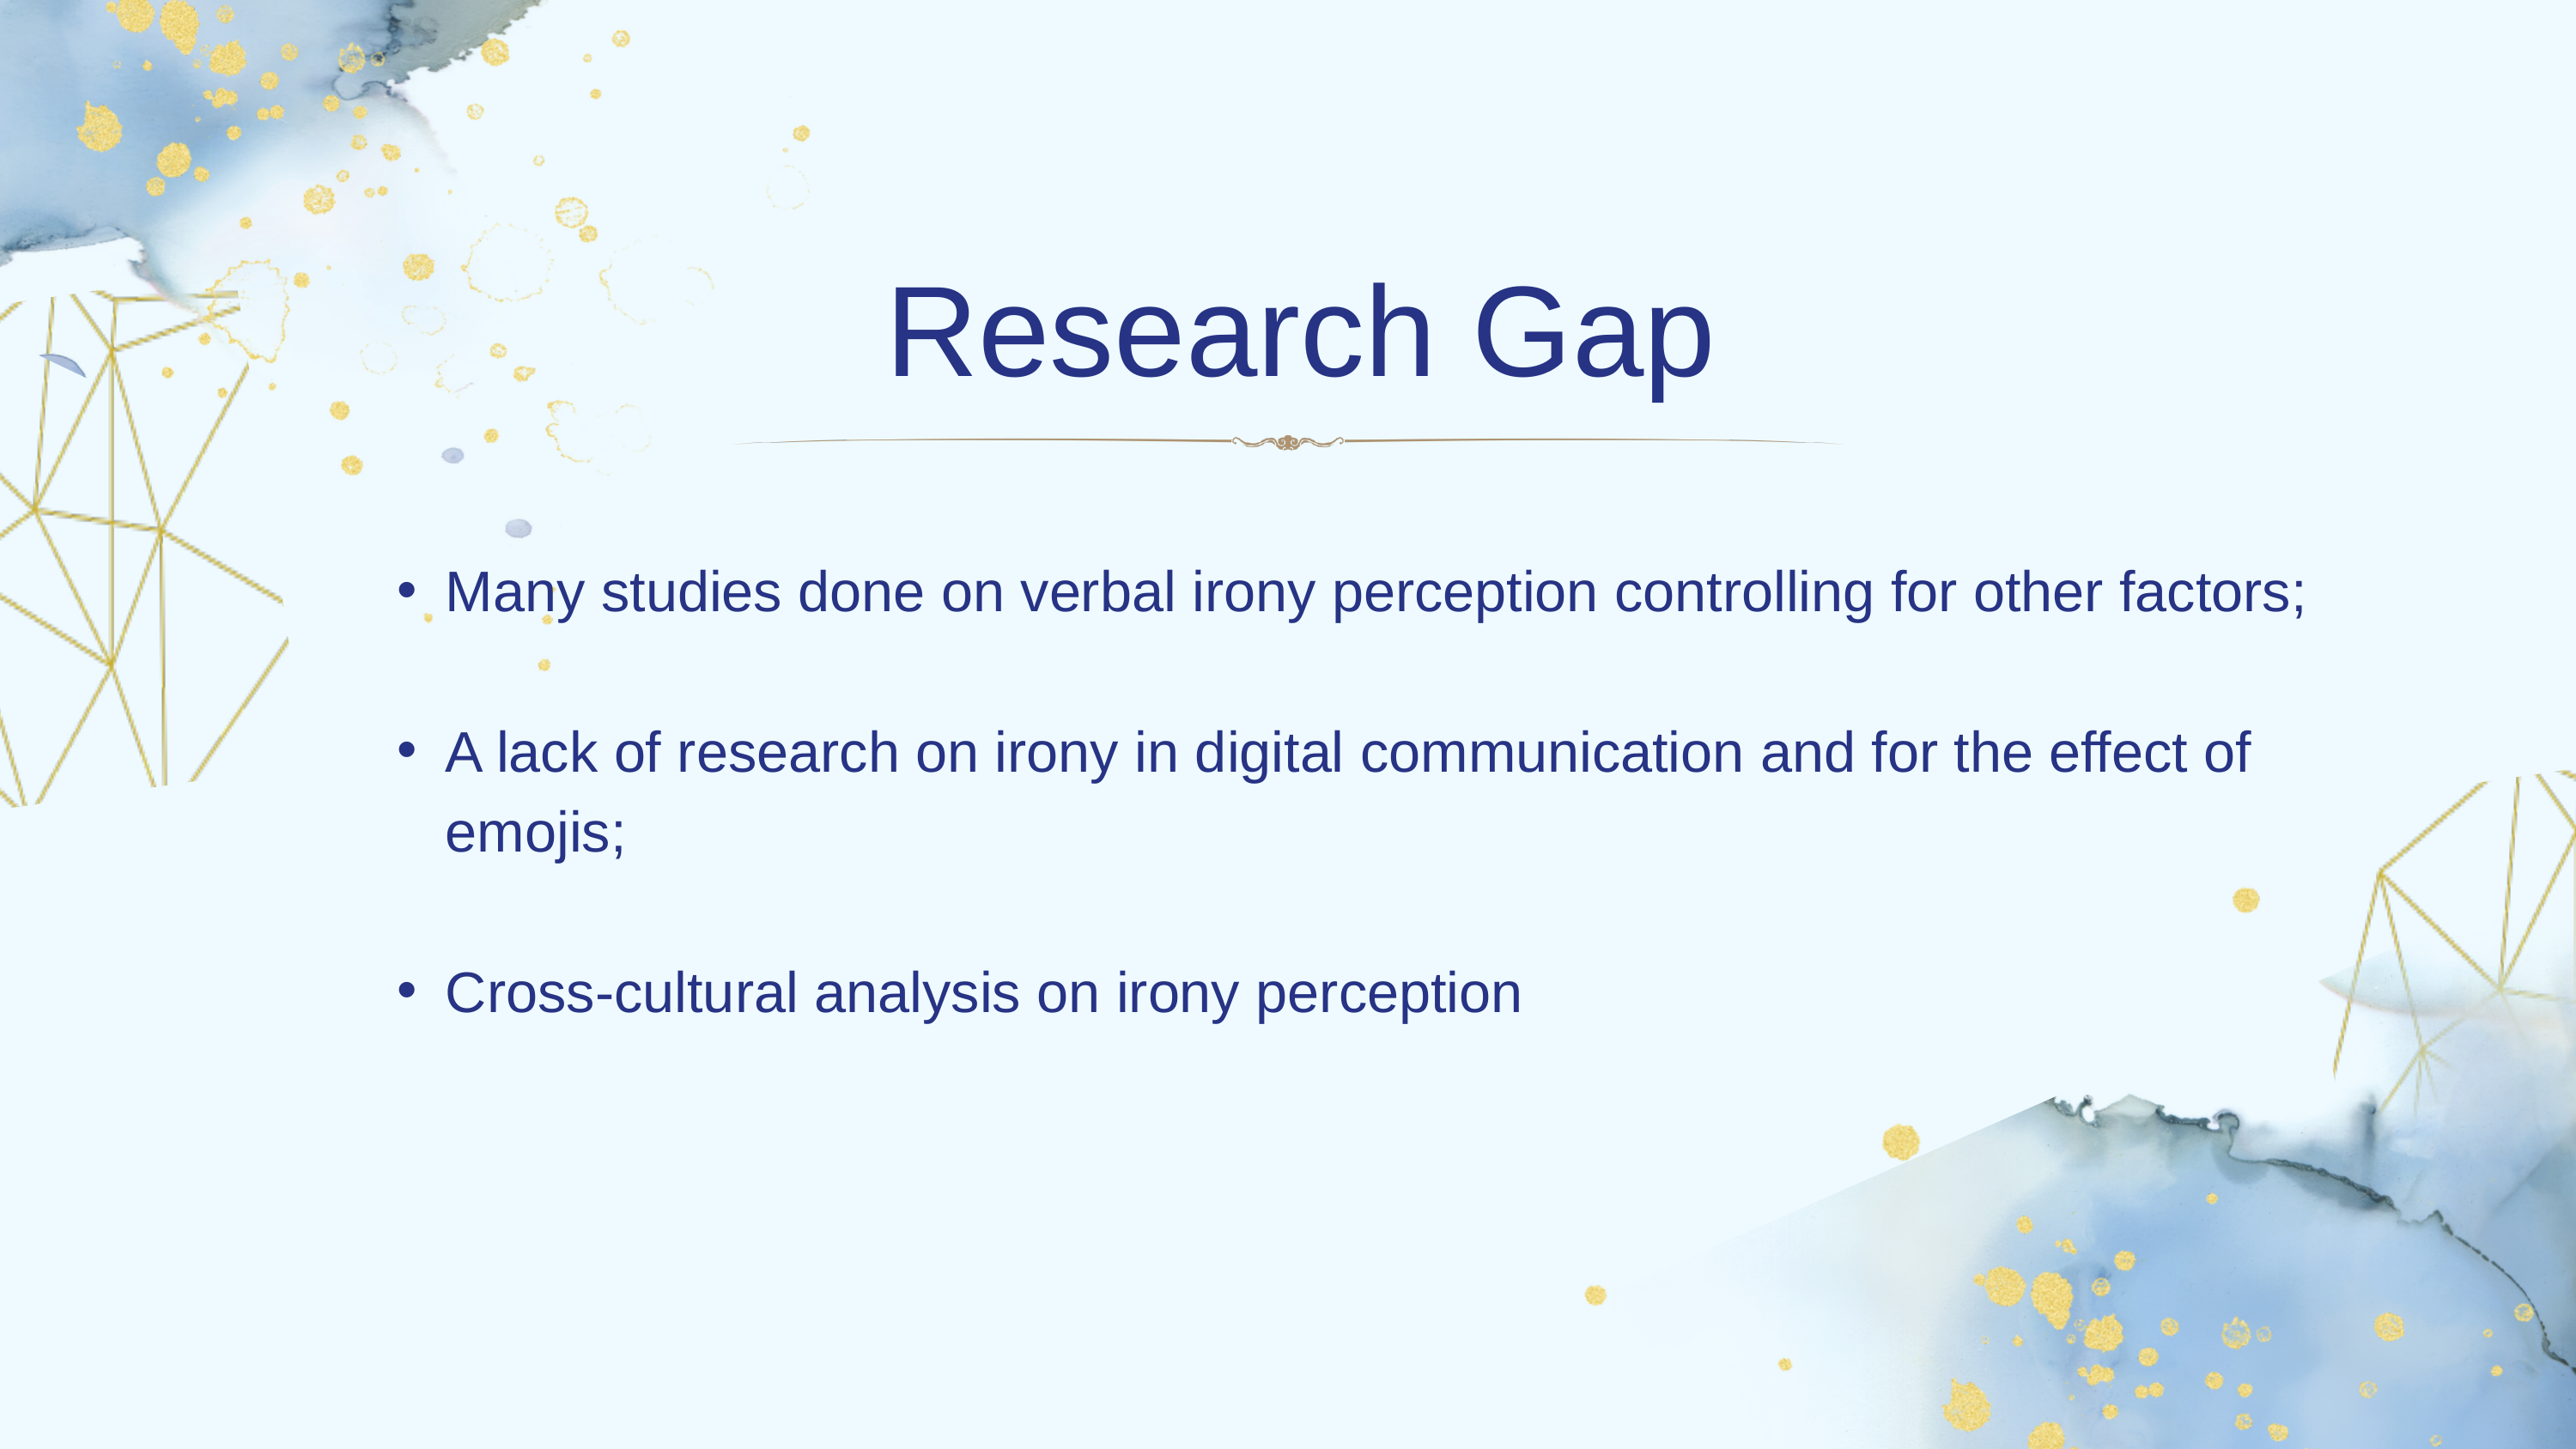

Research Gap

Many studies done on verbal irony perception controlling for other factors;

A lack of research on irony in digital communication and for the effect of emojis;

Cross-cultural analysis on irony perception